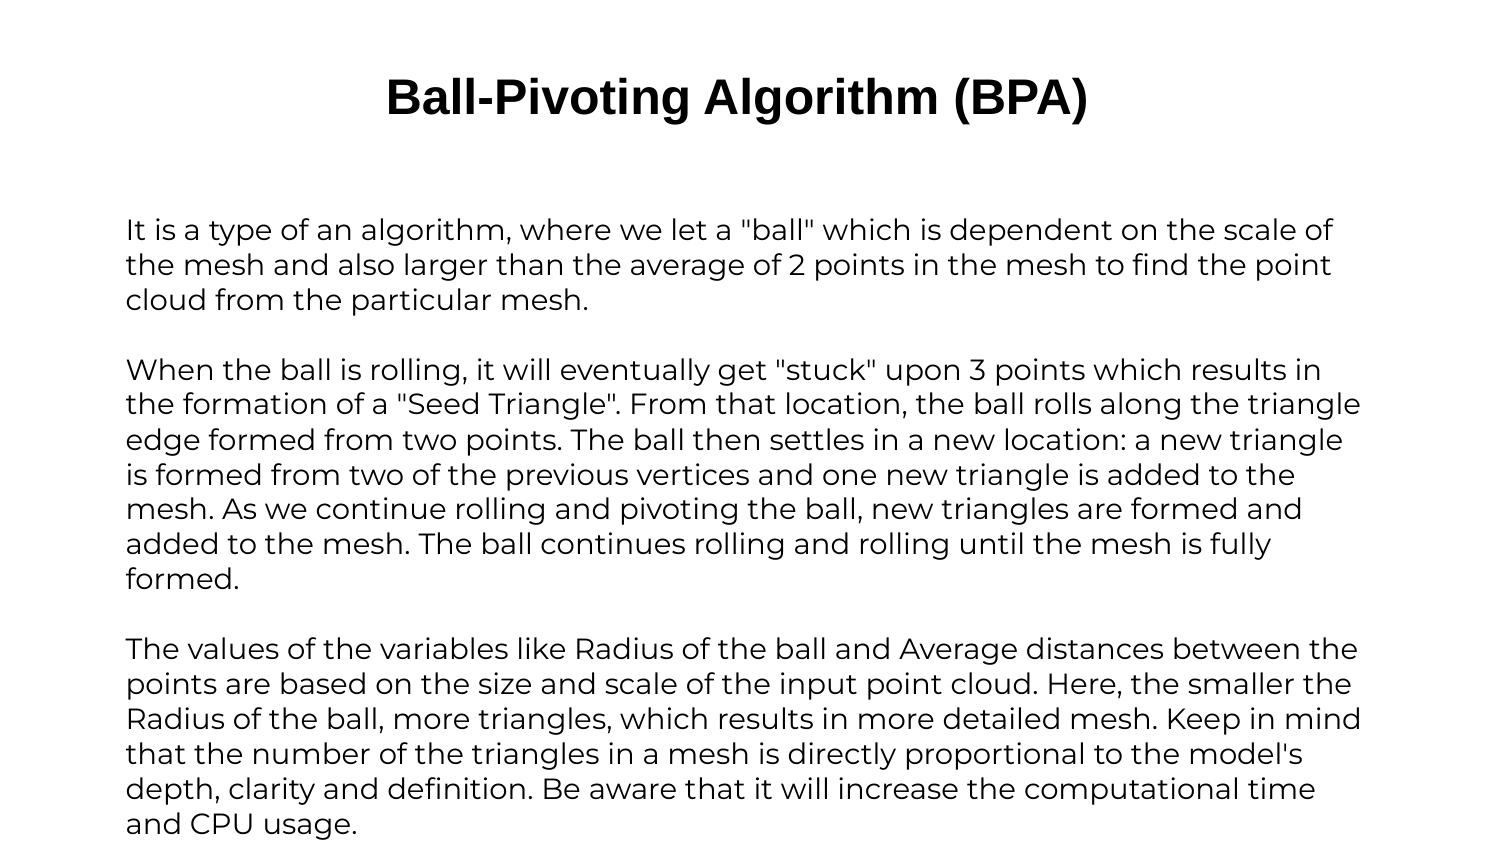

Ball-Pivoting Algorithm (BPA)
It is a type of an algorithm, where we let a "ball" which is dependent on the scale of the mesh and also larger than the average of 2 points in the mesh to find the point cloud from the particular mesh.

When the ball is rolling, it will eventually get "stuck" upon 3 points which results in the formation of a "Seed Triangle". From that location, the ball rolls along the triangle edge formed from two points. The ball then settles in a new location: a new triangle is formed from two of the previous vertices and one new triangle is added to the mesh. As we continue rolling and pivoting the ball, new triangles are formed and added to the mesh. The ball continues rolling and rolling until the mesh is fully formed.

The values of the variables like Radius of the ball and Average distances between the points are based on the size and scale of the input point cloud. Here, the smaller the Radius of the ball, more triangles, which results in more detailed mesh. Keep in mind that the number of the triangles in a mesh is directly proportional to the model's depth, clarity and definition. Be aware that it will increase the computational time and CPU usage.